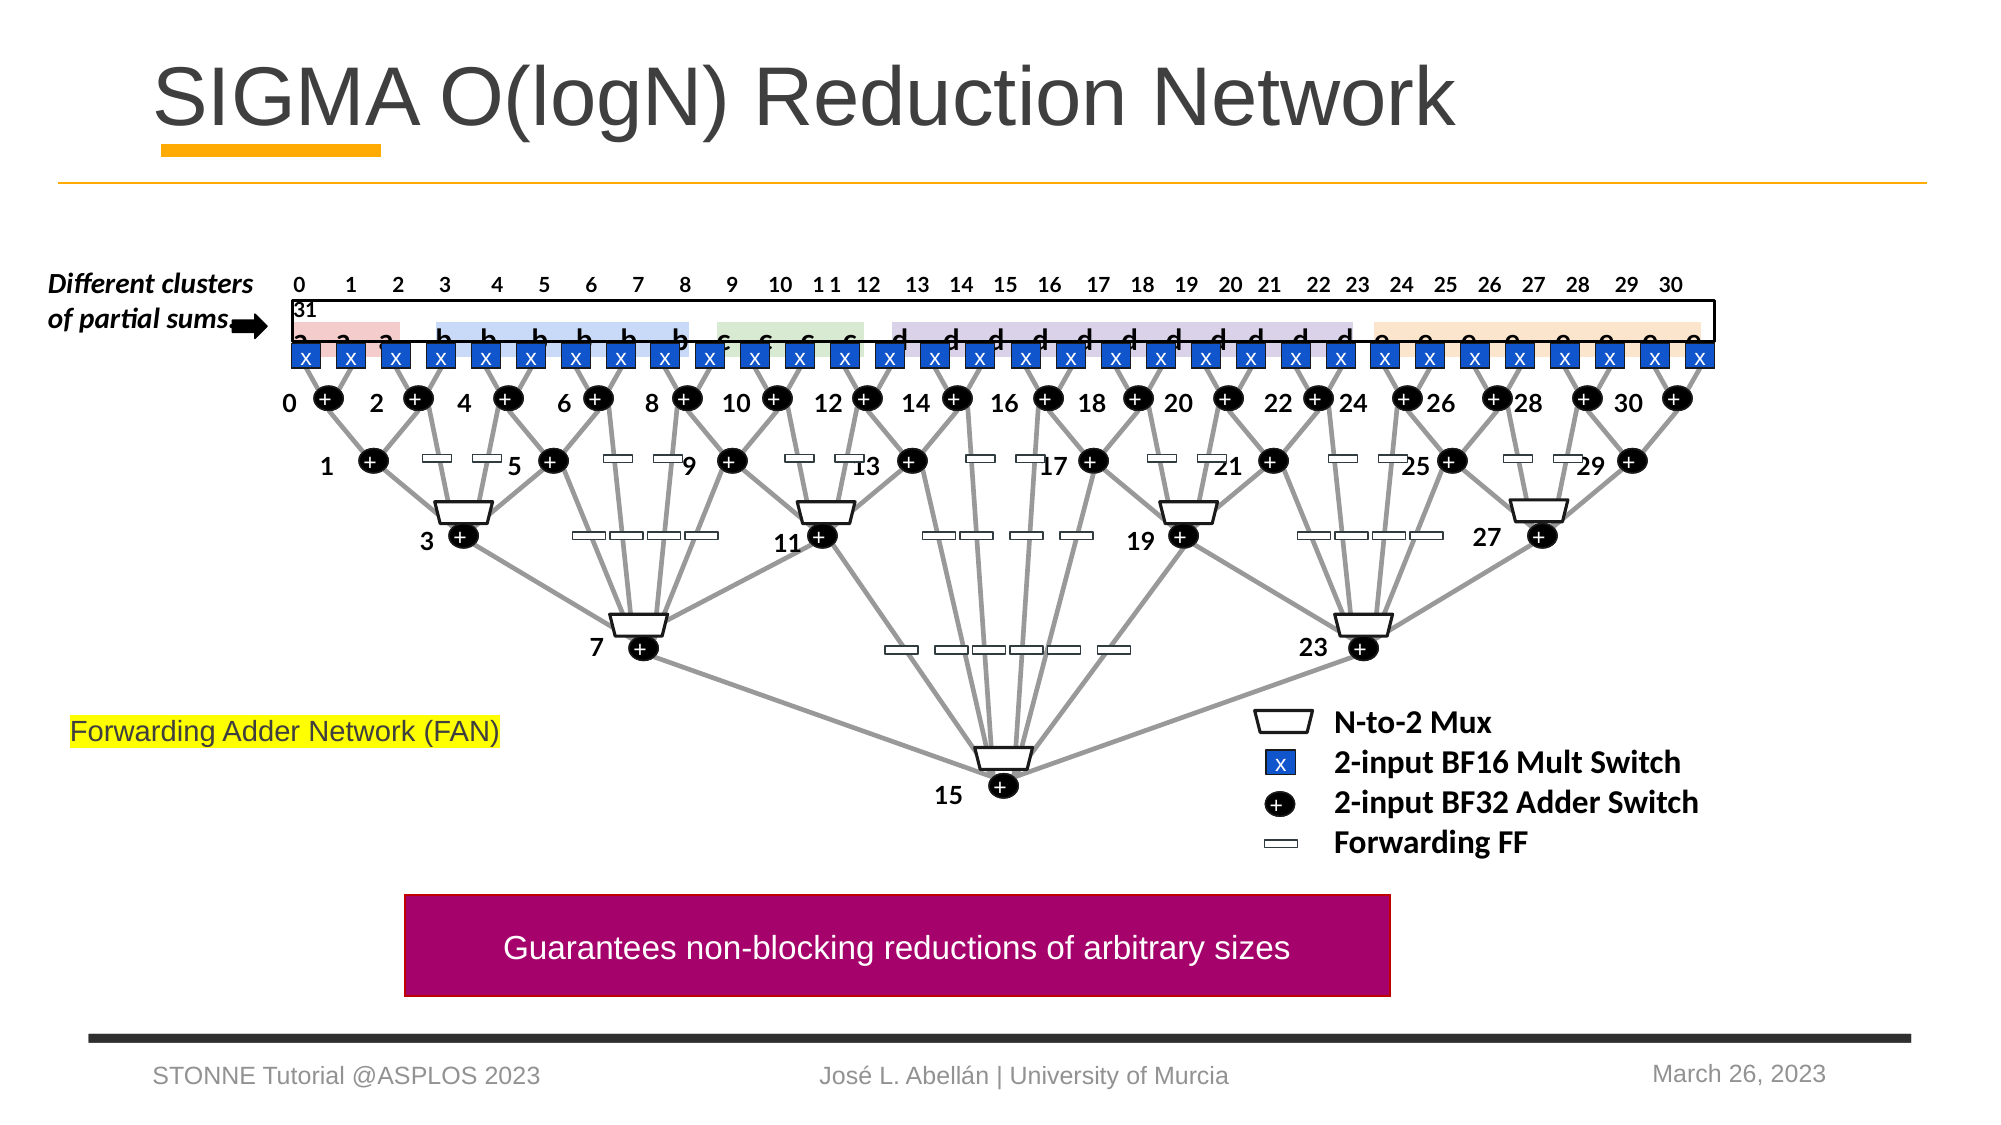

59
# SIGMA O(logN) Reduction Network
Different clusters of partial sums.
0        1       2       3        4       5       6       7       8       9      10    1 1   12     13    14    15    16     17    18    19    20   21     22   23    24    25    26    27    28     29    30     31
a    a    a      b    b     b    b    b     b    c    c    c    c     d     d    d    d    d    d    d    d   d    d    d   e    e    e    e     e    e    e    e

x

x

x

x

x

x

x

x

x

x

x

x

x

x

x

x

x

x

x

x

x

x

x

x

x

x

x

x

x

x

x

x
0
2
4
6
8
10
12
14
16
18
20
22
24
26
28
30

+

+

+

+

+

+

+

+

+

+

+

+

+

+

+

+
1
5
9
13
17
21
25
29

+

+

+

+

+

+

+

+

27
3
19
11

+

+

+

+

7
23

+

+

N-to-2 Mux
2-input BF16 Mult Switch
2-input BF32 Adder Switch
Forwarding FF
Forwarding Adder Network (FAN)

x
15

+

+

Guarantees non-blocking reductions of arbitrary sizes
March 26, 2023
STONNE Tutorial @ASPLOS 2023                                        José L. Abellán | University of Murcia